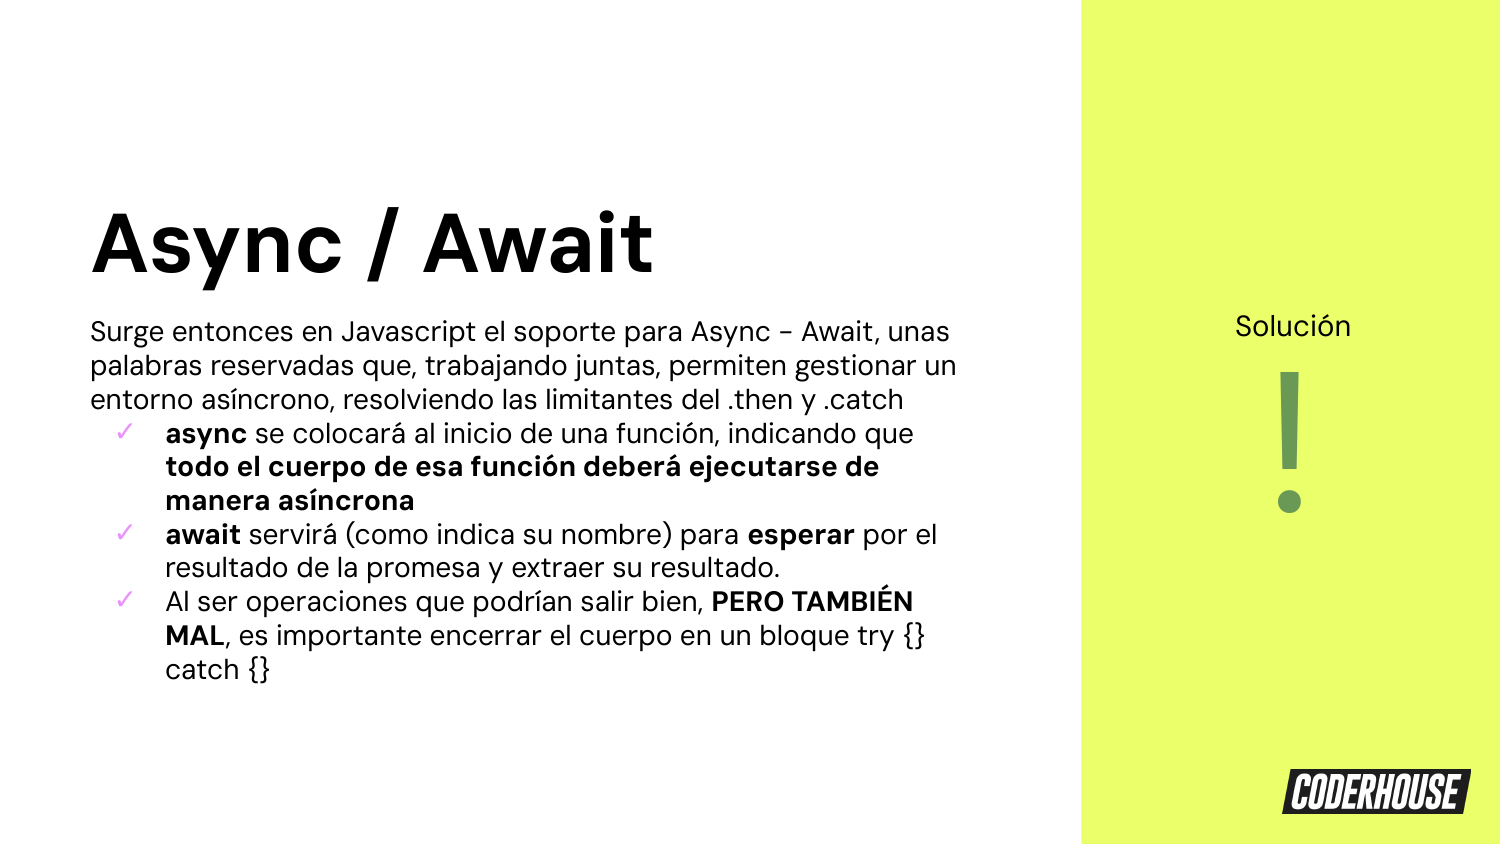

Async / Await
   Solución
!
Surge entonces en Javascript el soporte para Async - Await, unas palabras reservadas que, trabajando juntas, permiten gestionar un entorno asíncrono, resolviendo las limitantes del .then y .catch
async se colocará al inicio de una función, indicando que todo el cuerpo de esa función deberá ejecutarse de manera asíncrona
await servirá (como indica su nombre) para esperar por el resultado de la promesa y extraer su resultado.
Al ser operaciones que podrían salir bien, PERO TAMBIÉN MAL, es importante encerrar el cuerpo en un bloque try {} catch {}